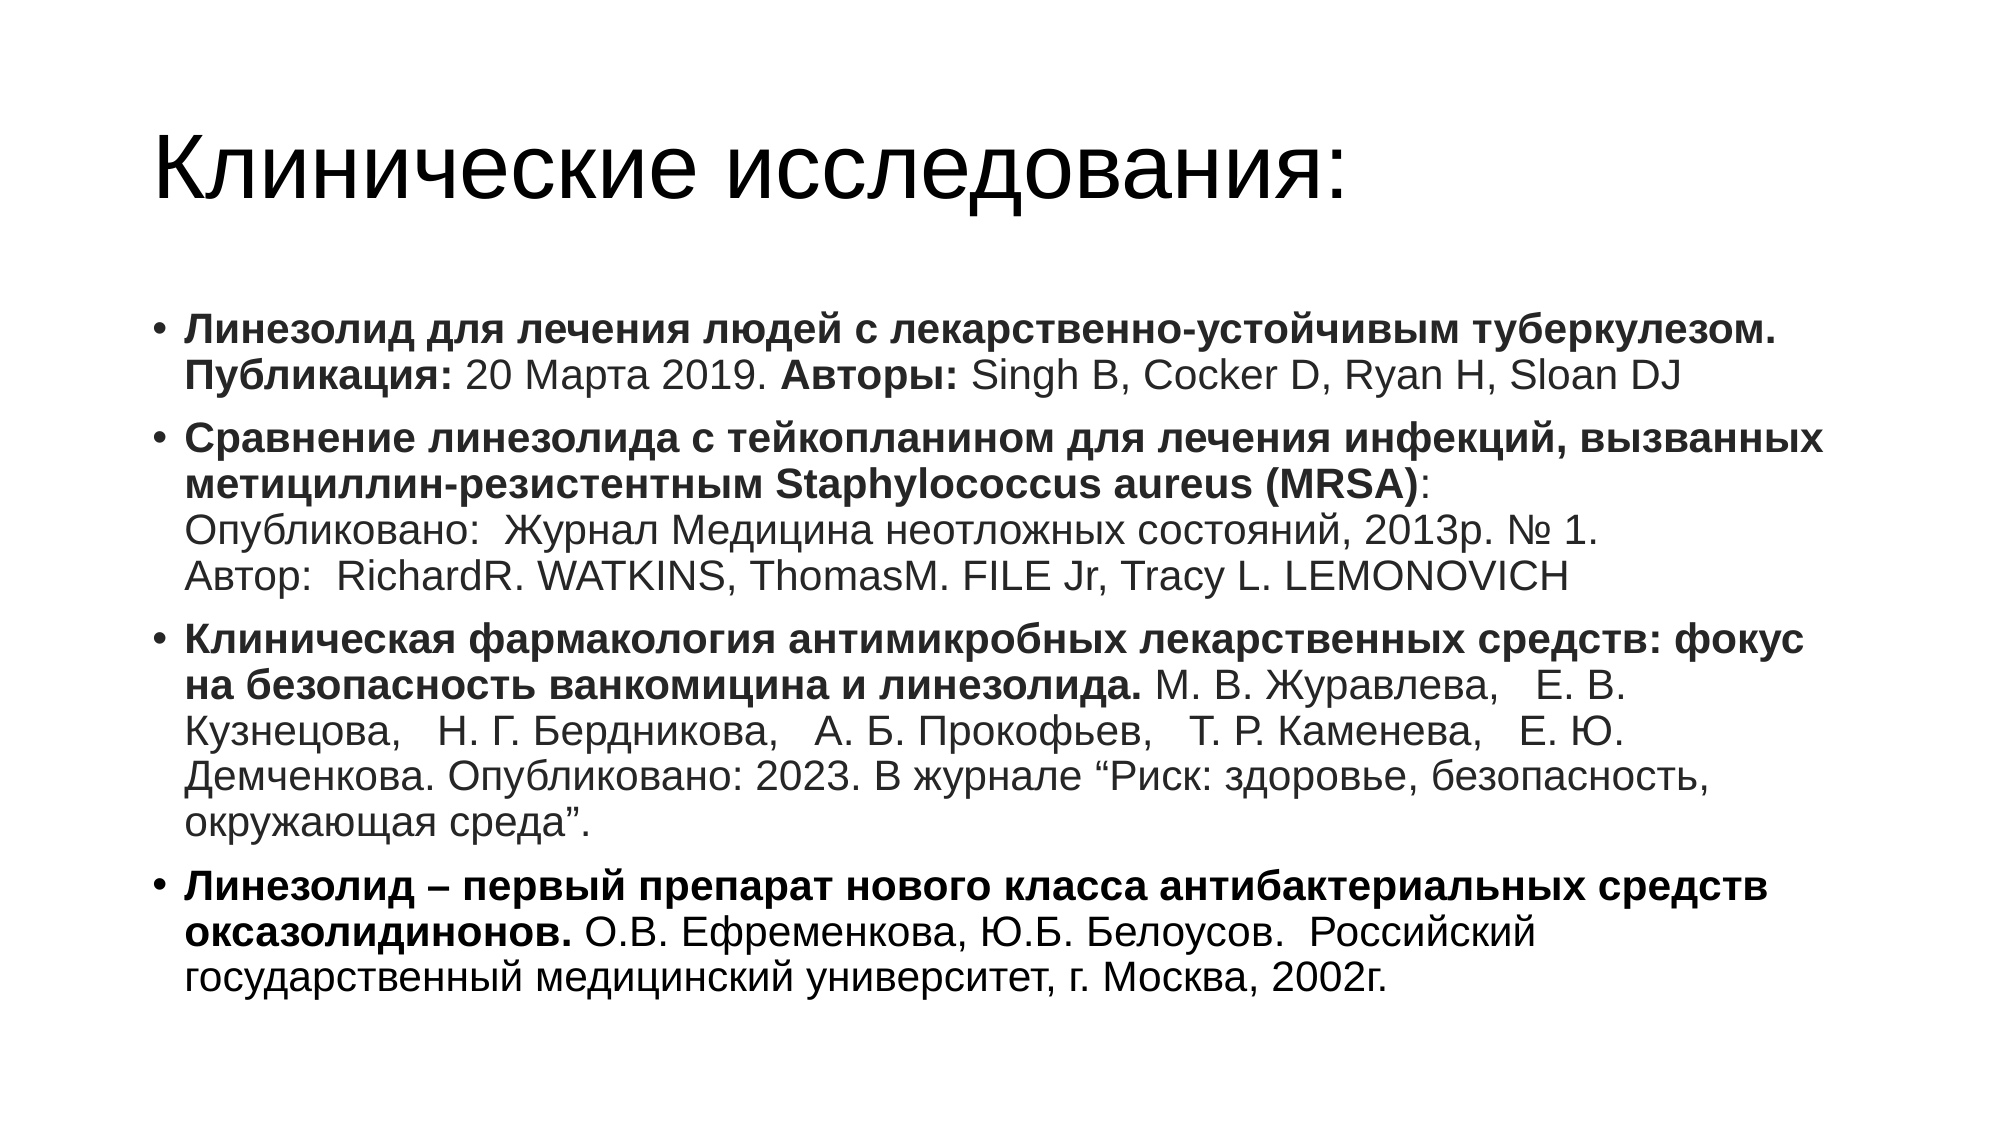

# Клинические исследования:
Линезолид для лечения людей с лекарственно-устойчивым туберкулезом. Публикация: 20 Марта 2019. Авторы: Singh B, Cocker D, Ryan H, Sloan DJ
Сравнение линезолида с тейкопланином для лечения инфекций, вызванных метициллин-резистентным Staphylococcus aureus (MRSA): Опубликовано:  Журнал Медицина неотложных состояний, 2013р. № 1. Автор:  RichardR. WATKINS, ThomasM. FILE Jr, Tracy L. LEMONOVICH
Клиническая фармакология антимикробных лекарственных средств: фокус на безопасность ванкомицина и линезолида. М. В. Журавлева,   Е. В. Кузнецова,   Н. Г. Бердникова,   А. Б. Прокофьев,   Т. Р. Каменева,   Е. Ю. Демченкова. Опубликовано: 2023. В журнале “Риск: здоровье, безопасность, окружающая среда”.
Линезолид – первый препарат нового класса антибактериальных средств оксазолидинонов. О.В. Ефременкова, Ю.Б. Белоусов.  Российский государственный медицинский университет, г. Москва, 2002г.